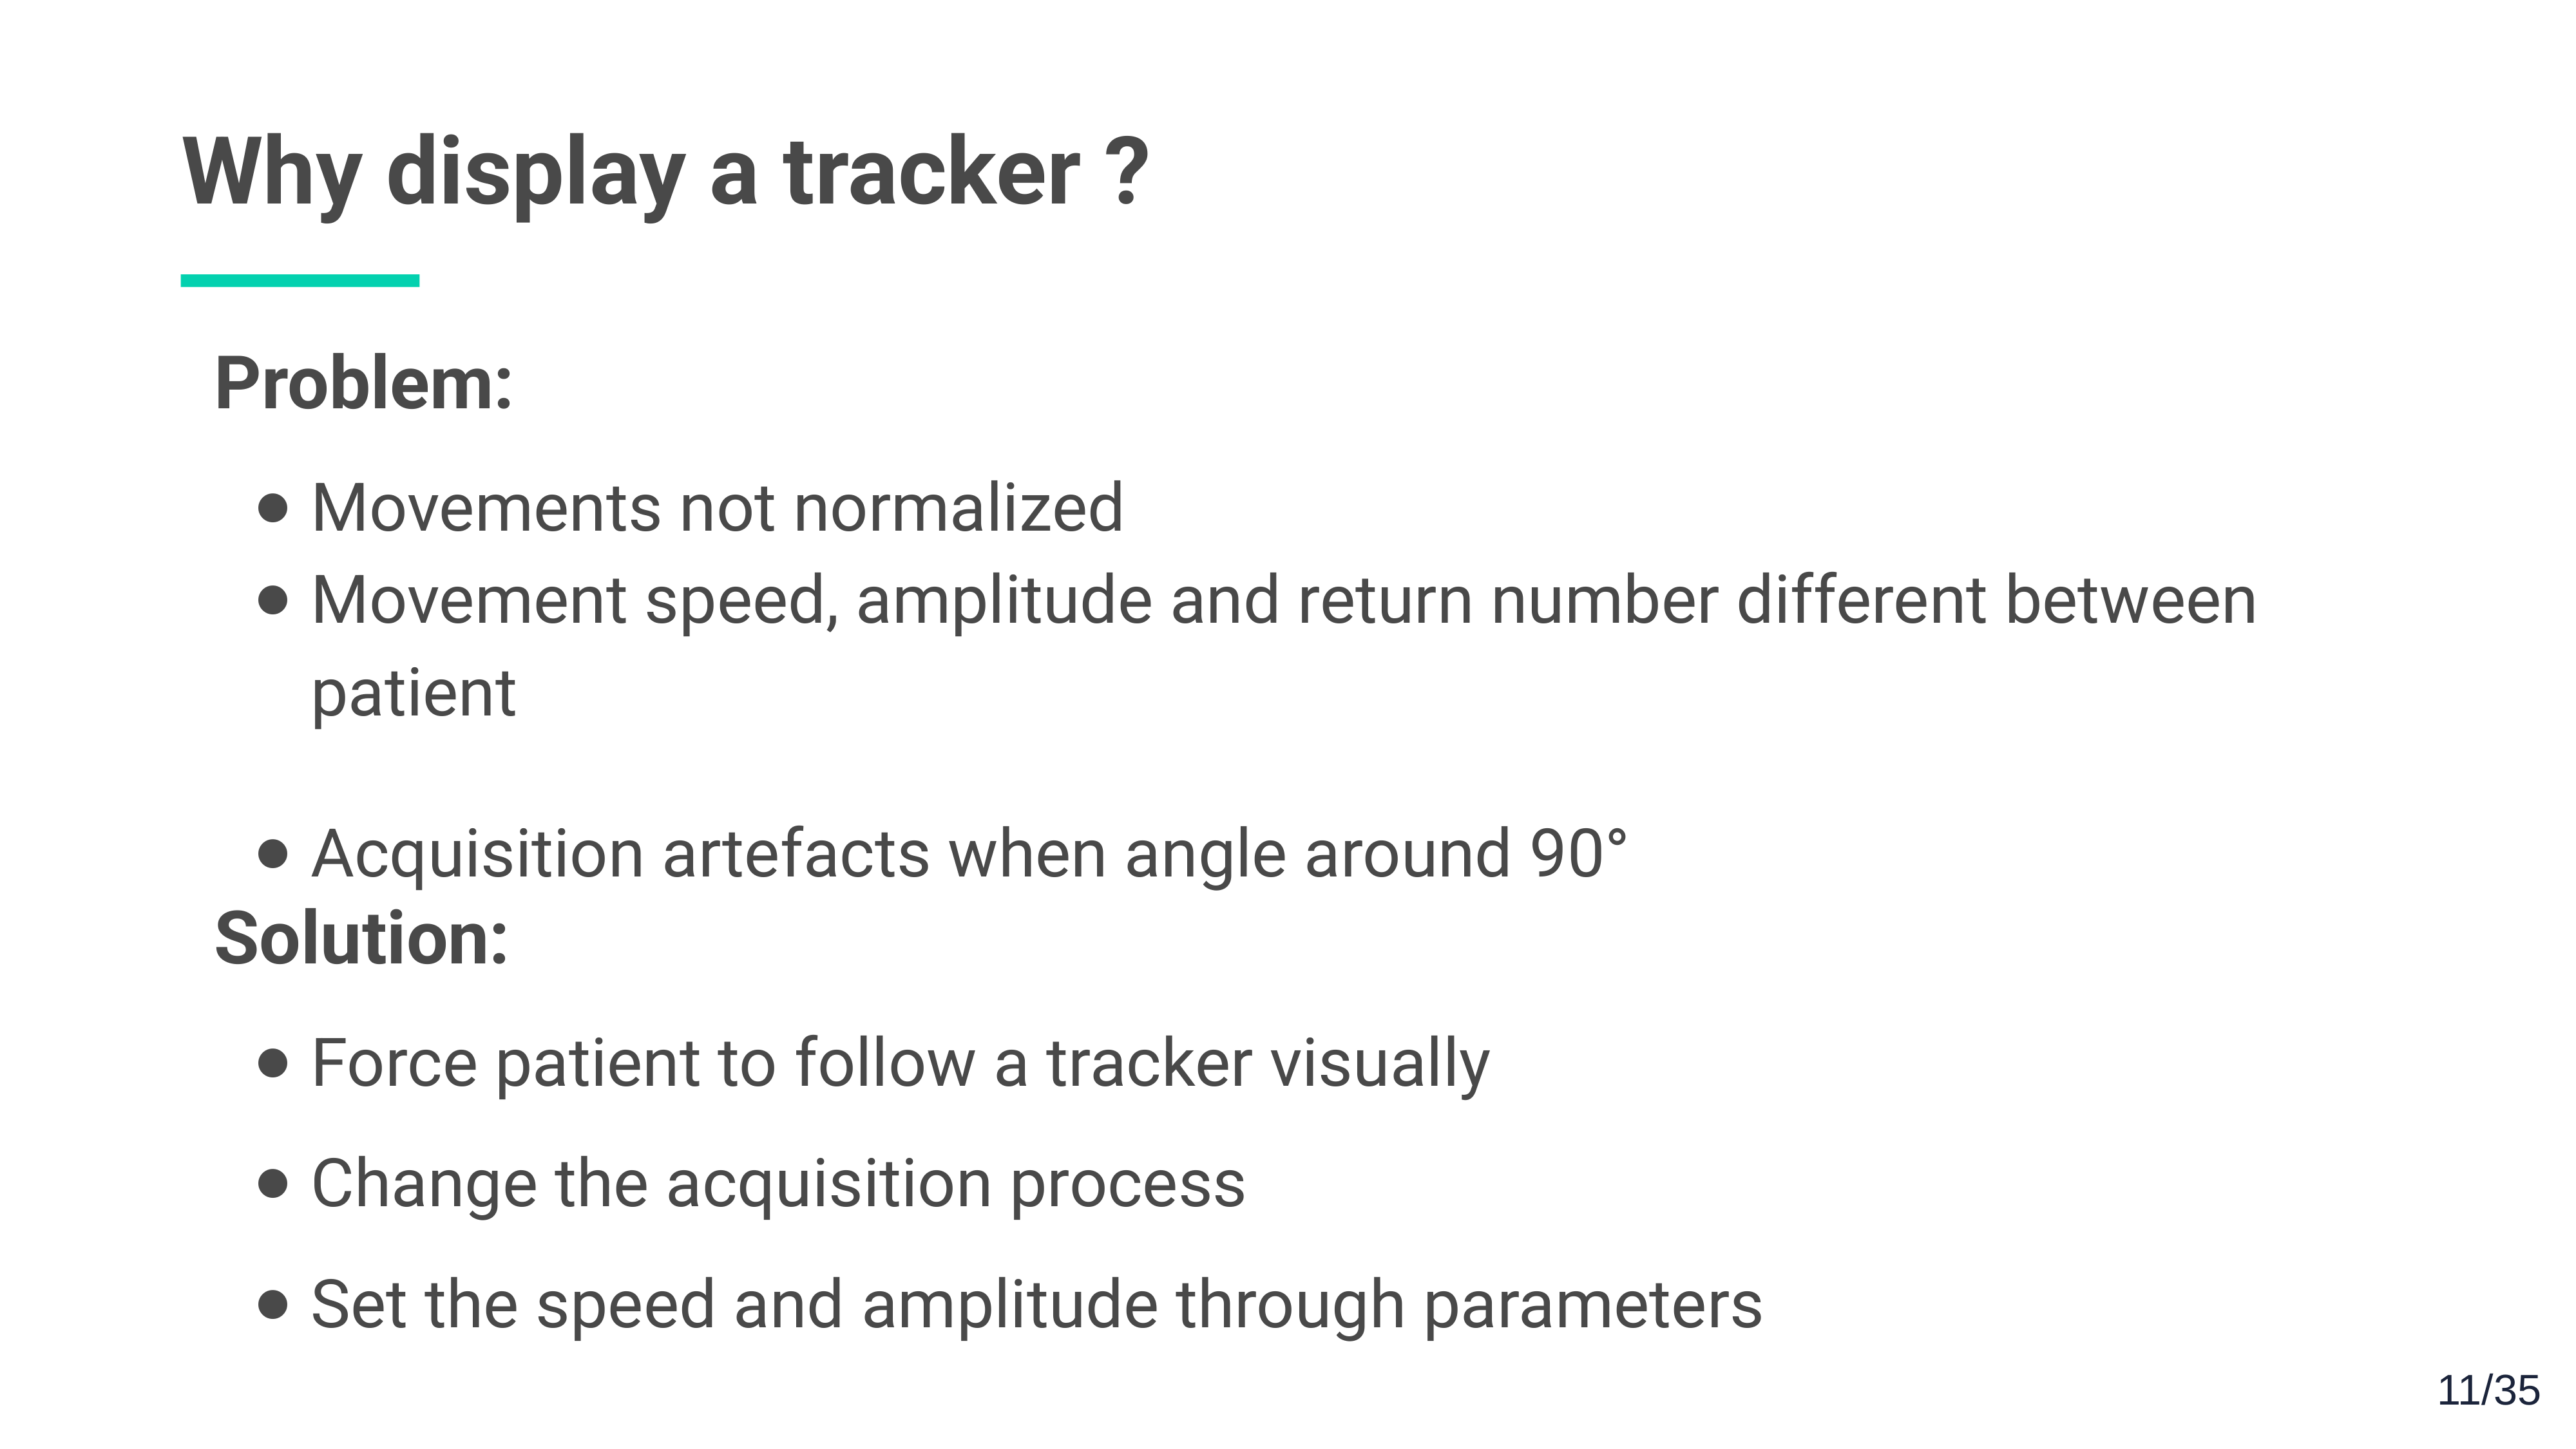

Why display a tracker ?

Problem:
Movements not normalized
Movement speed, amplitude and return number different between patient
Acquisition artefacts when angle around 90°
Solution:
Force patient to follow a tracker visually
Change the acquisition process
Set the speed and amplitude through parameters
11/35